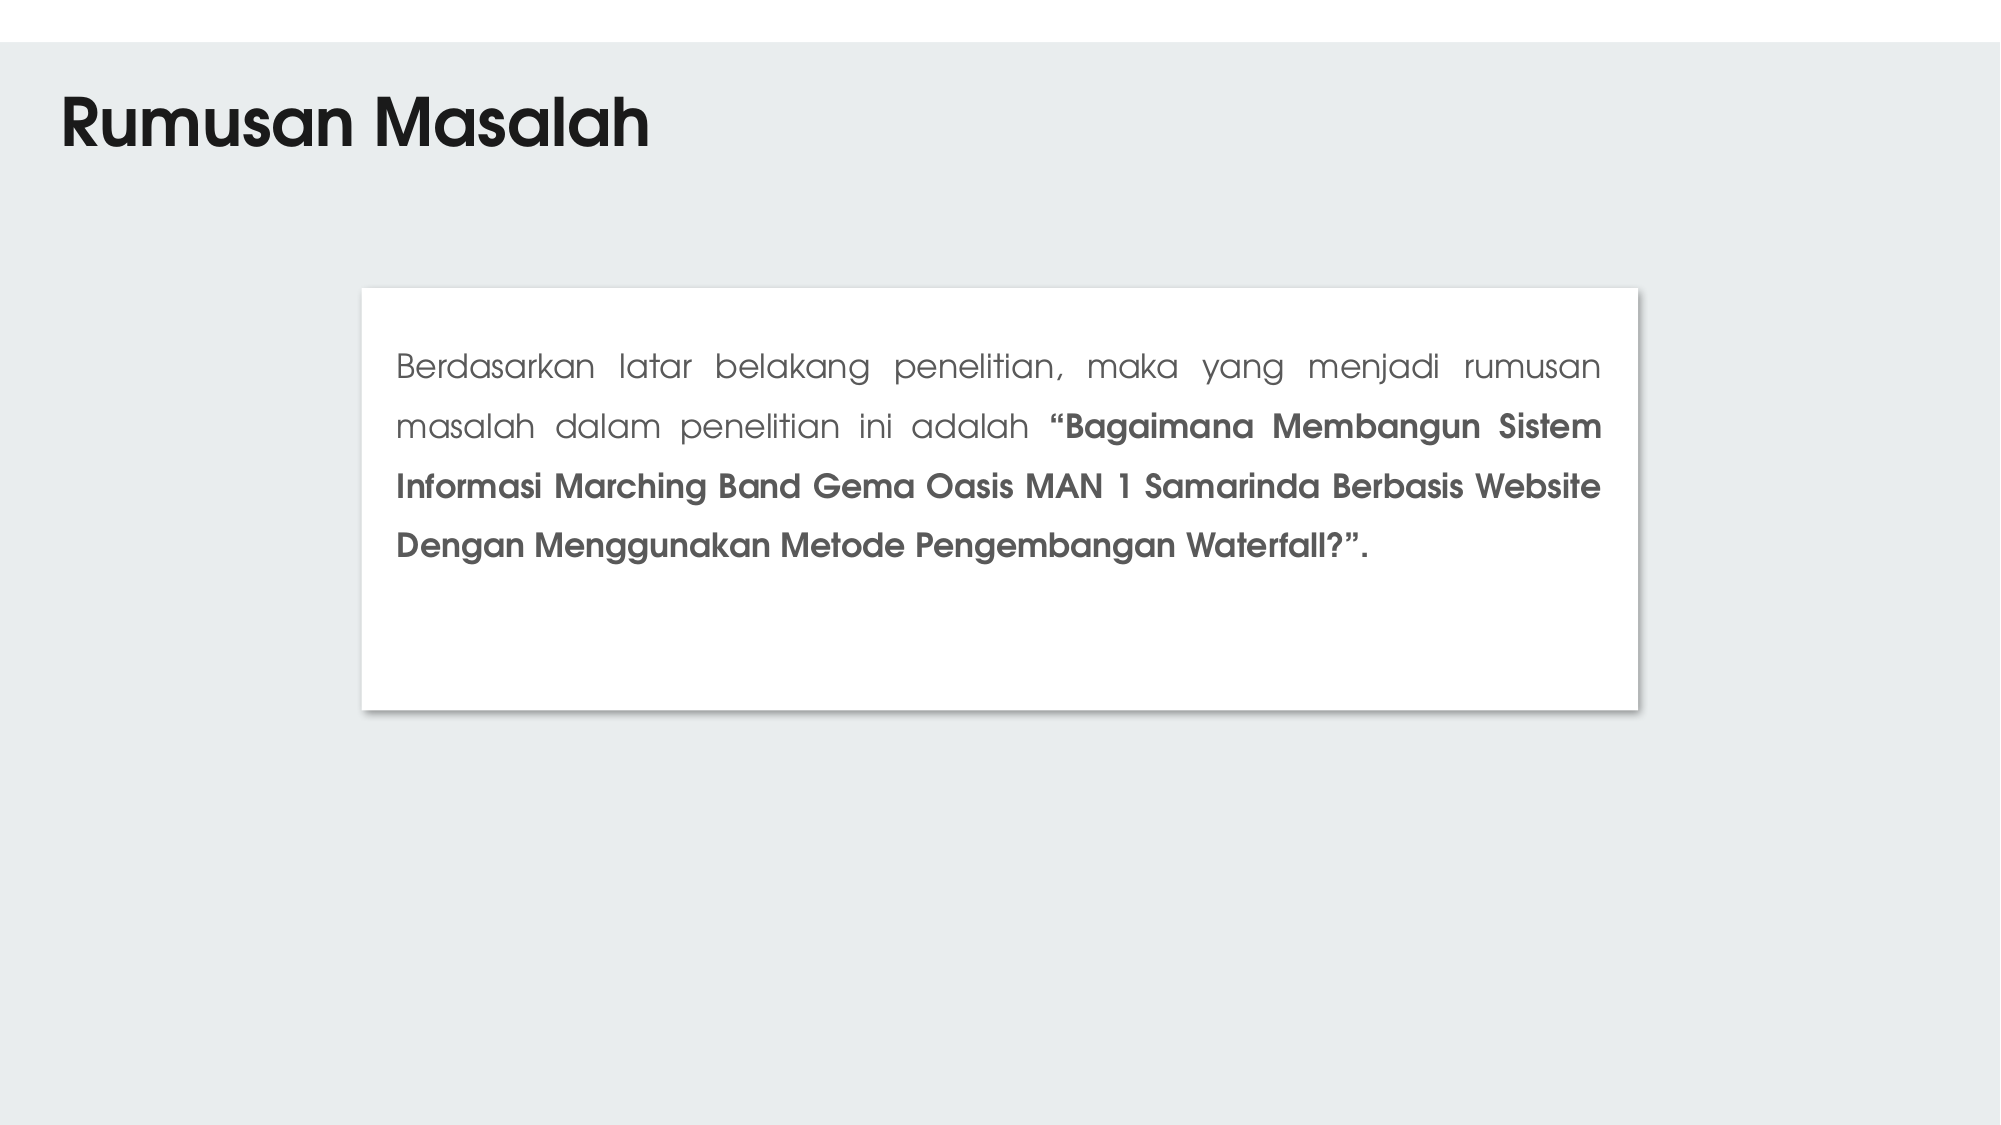

Rumusan Masalah

Berdasarkan latar belakang penelitian, maka yang menjadi rumusan masalah dalam penelitian ini adalah “Bagaimana Membangun Sistem Informasi Marching Band Gema Oasis MAN 1 Samarinda Berbasis Website Dengan Menggunakan Metode Pengembangan Waterfall?”.